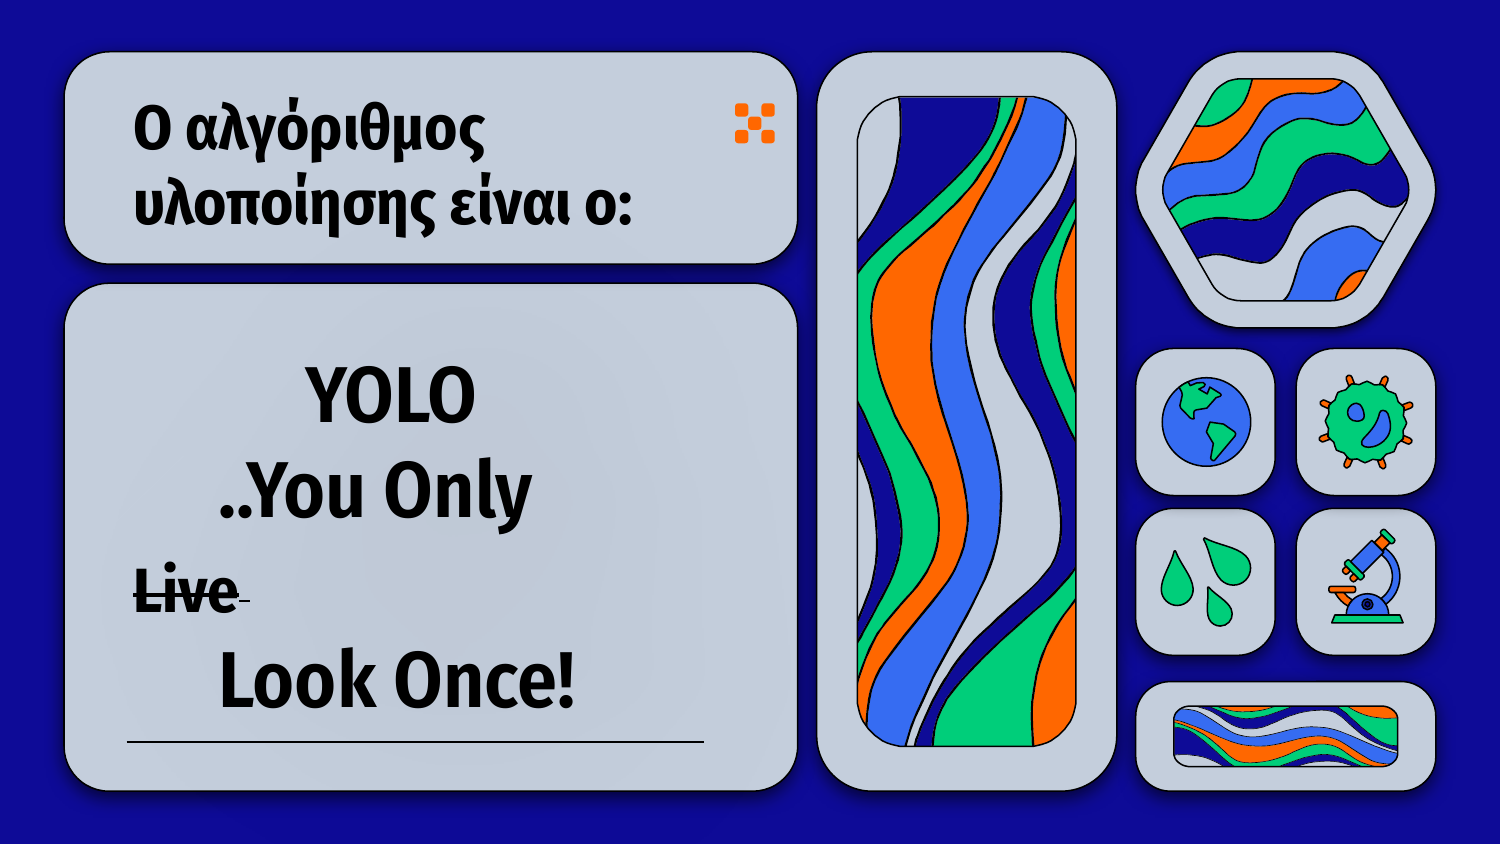

# Ο αλγόριθμος υλοποίησης είναι ο:

                YOLO
     ..You Only
Live
     Look Once!